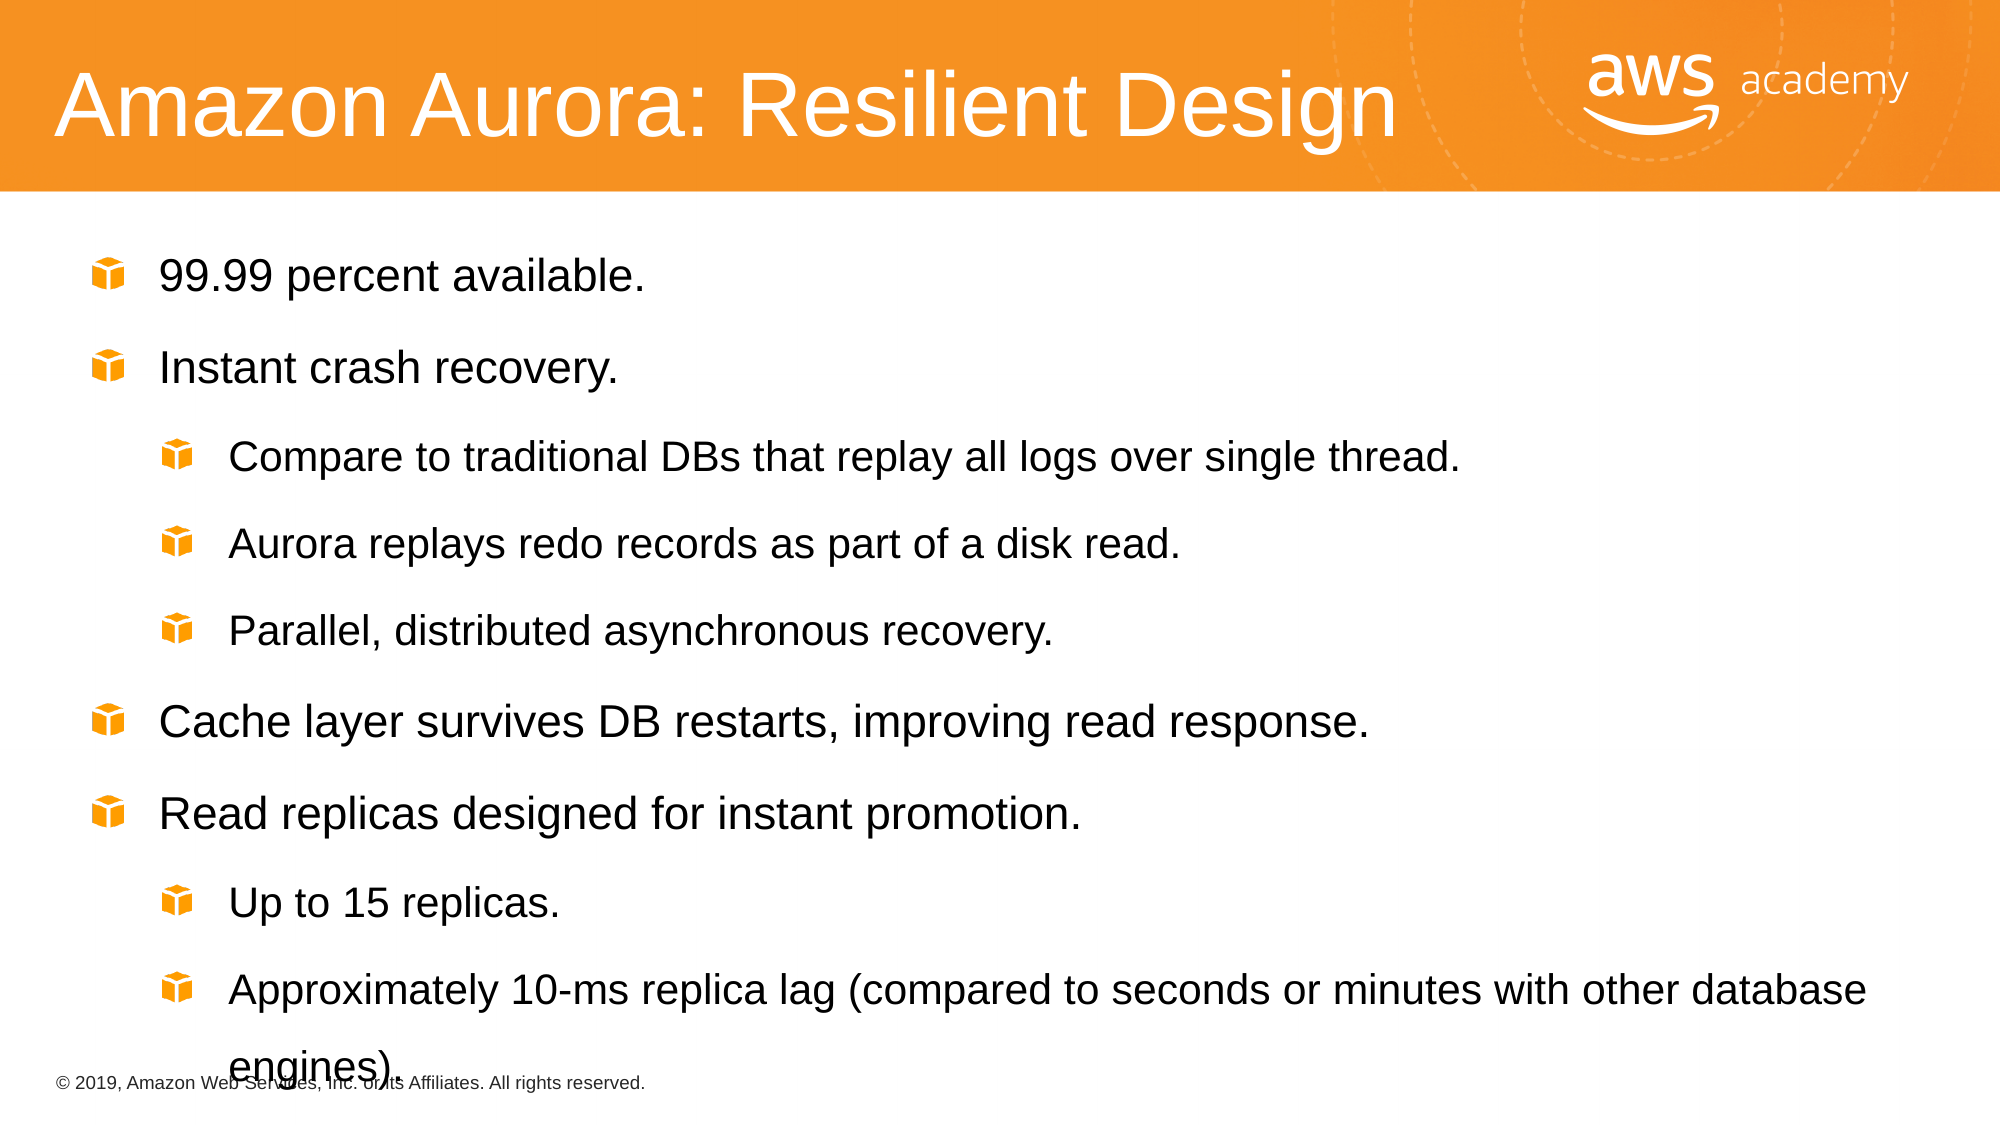

# Amazon Aurora: Resilient Design
99.99 percent available.
Instant crash recovery.
Compare to traditional DBs that replay all logs over single thread.
Aurora replays redo records as part of a disk read.
Parallel, distributed asynchronous recovery.
Cache layer survives DB restarts, improving read response.
Read replicas designed for instant promotion.
Up to 15 replicas.
Approximately 10-ms replica lag (compared to seconds or minutes with other database engines).